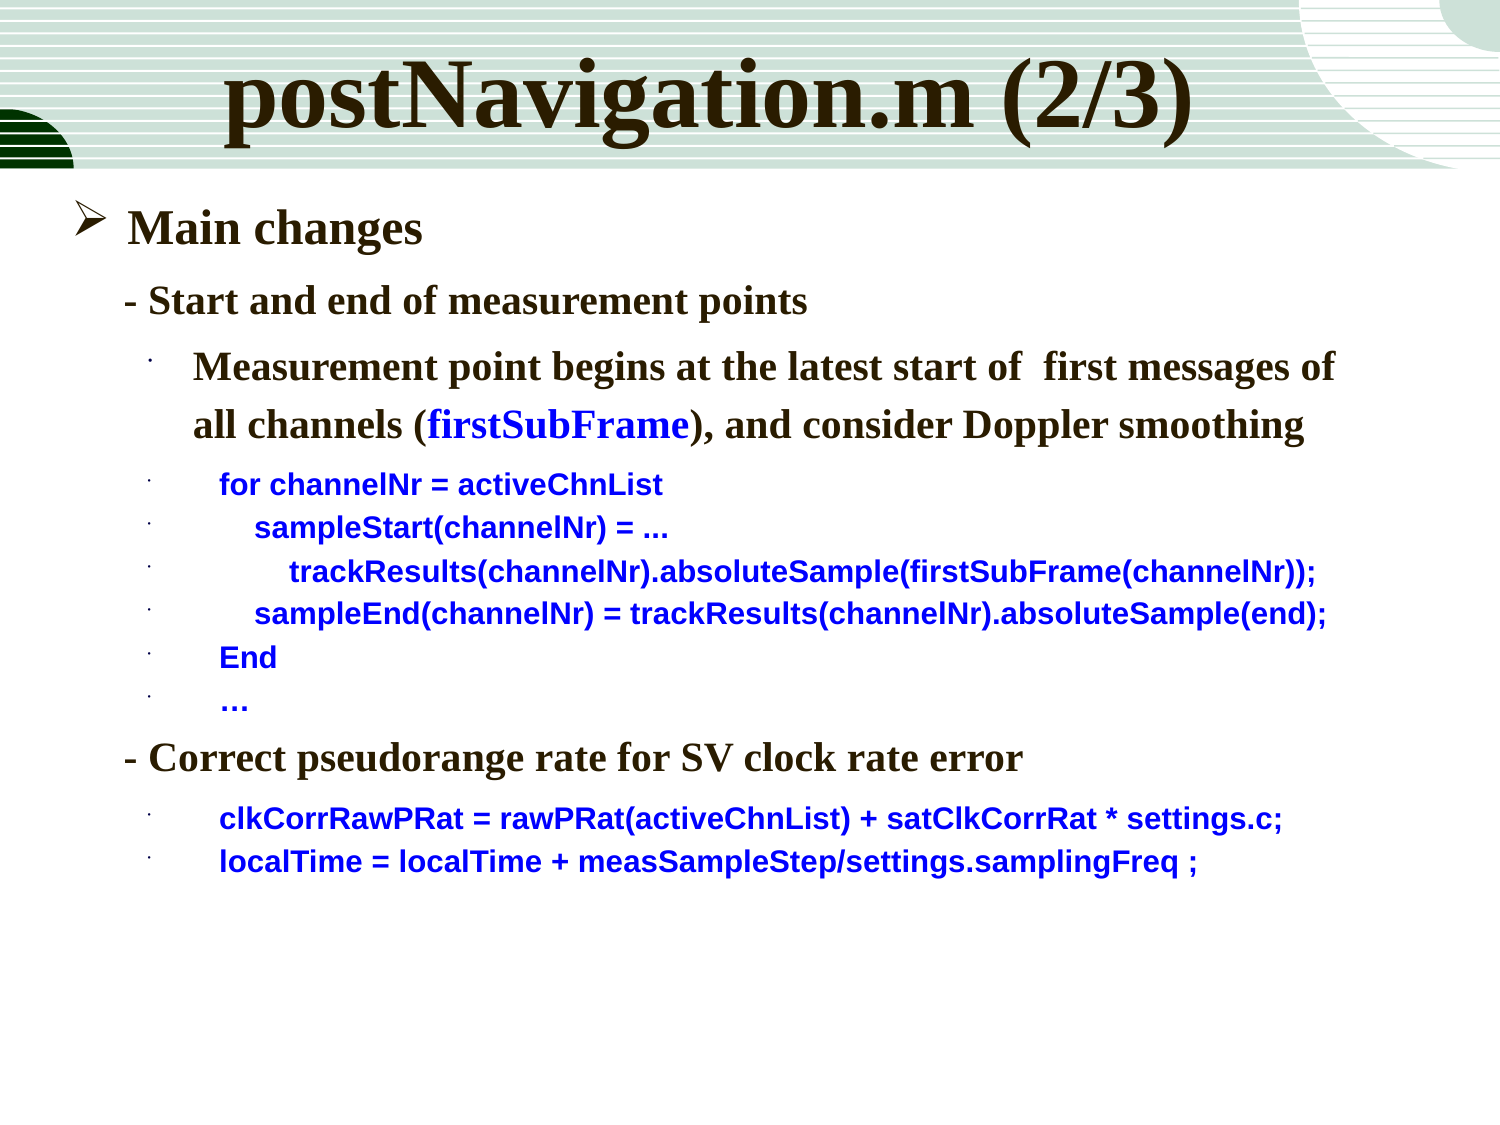

postNavigation.m (2/3)
Main changes
     - Start and end of measurement points
Measurement point begins at the latest start of  first messages of all channels (firstSubFrame), and consider Doppler smoothing
   for channelNr = activeChnList
       sampleStart(channelNr) = ...
           trackResults(channelNr).absoluteSample(firstSubFrame(channelNr));
       sampleEnd(channelNr) = trackResults(channelNr).absoluteSample(end);
   End
   …
     - Correct pseudorange rate for SV clock rate error
   clkCorrRawPRat = rawPRat(activeChnList) + satClkCorrRat * settings.c;
   localTime = localTime + measSampleStep/settings.samplingFreq ;